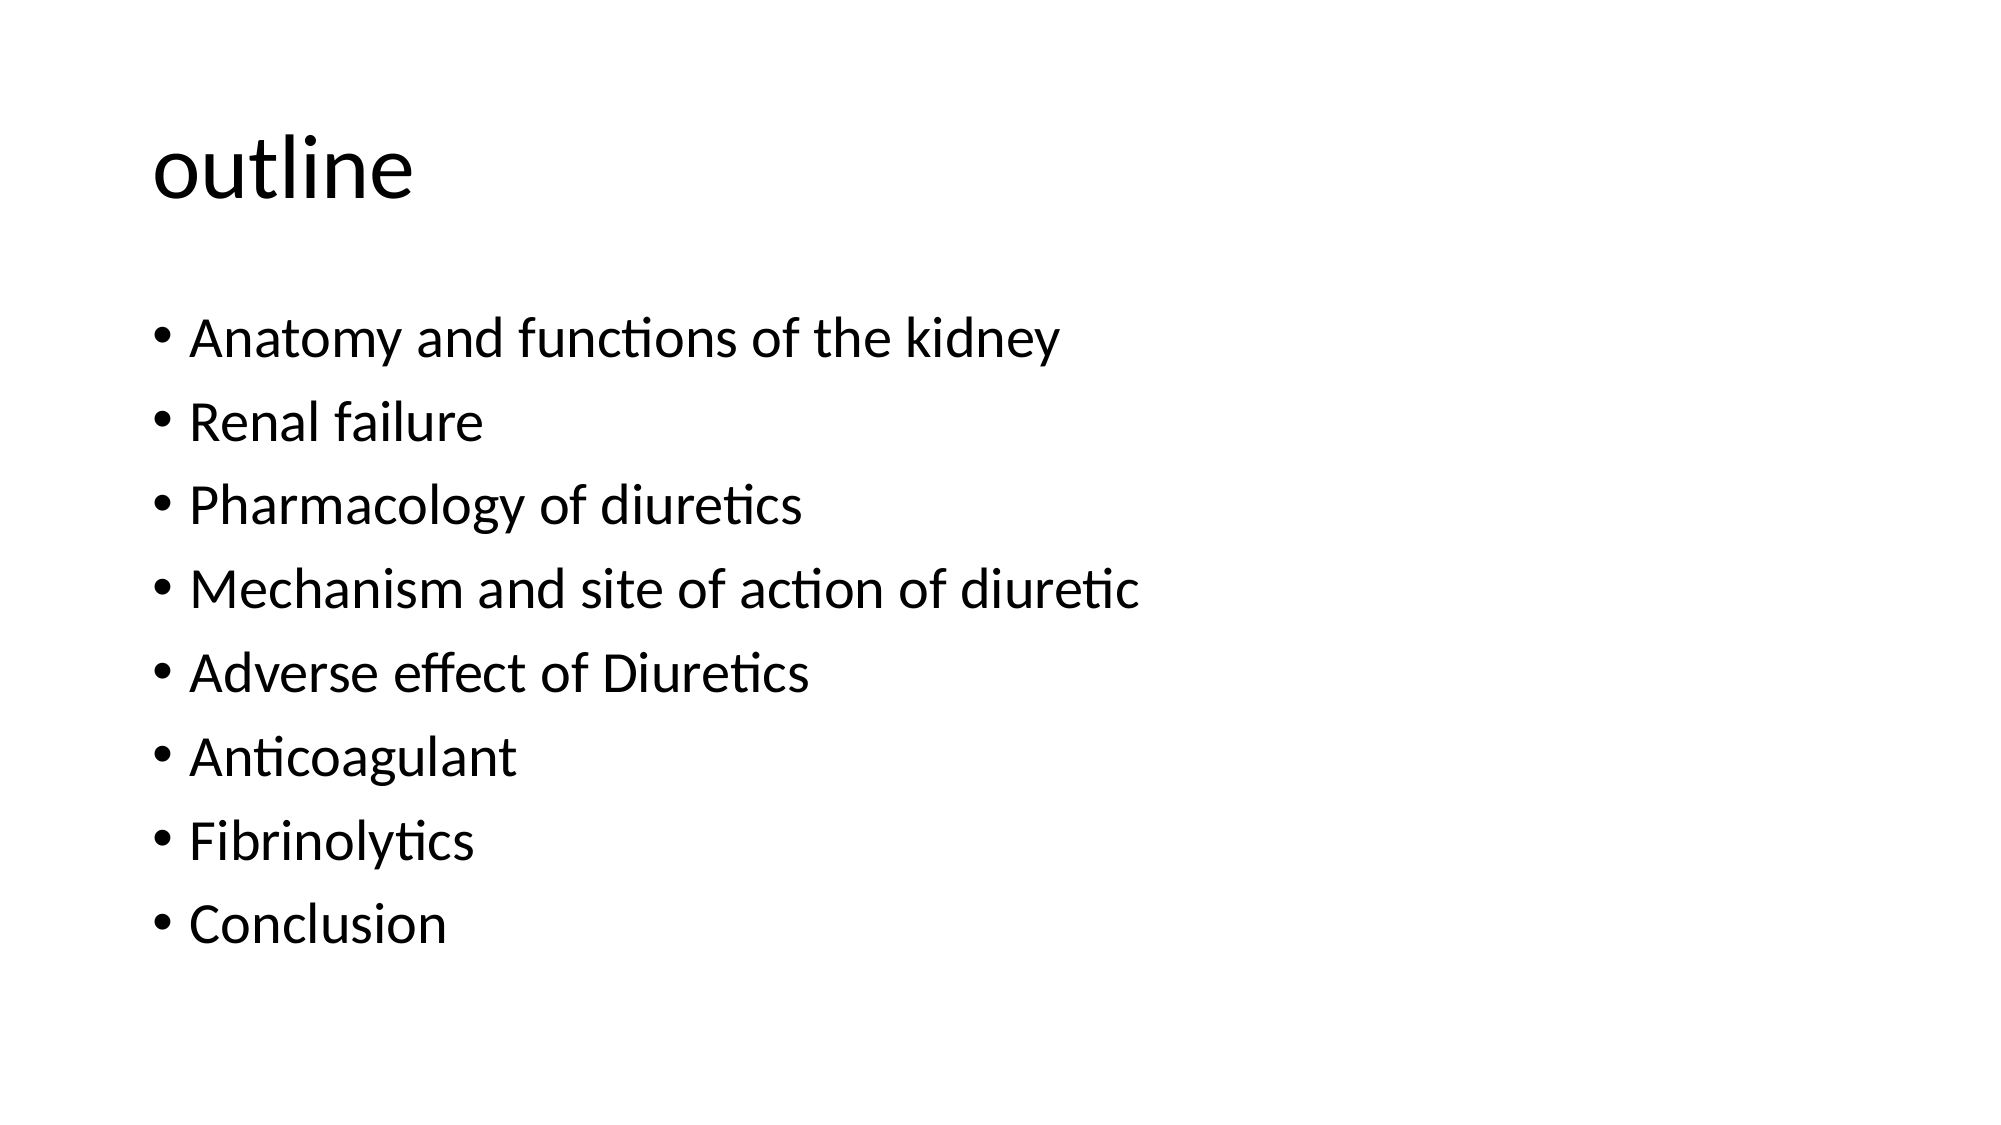

# outline
Anatomy and functions of the kidney
Renal failure
Pharmacology of diuretics
Mechanism and site of action of diuretic
Adverse effect of Diuretics
Anticoagulant
Fibrinolytics
Conclusion